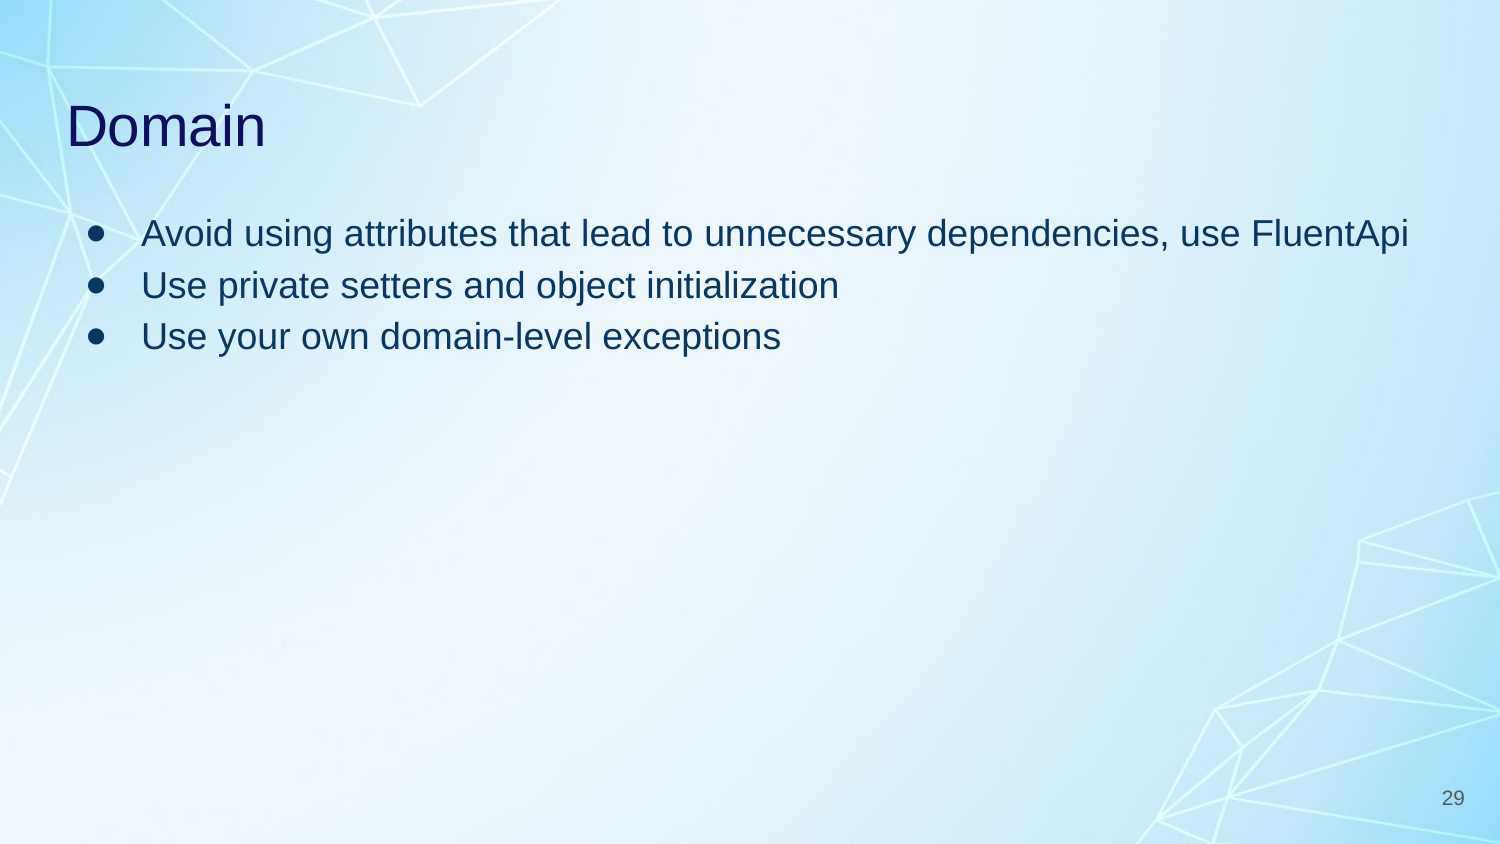

# Domain
Avoid using attributes that lead to unnecessary dependencies, use FluentApi
Use private setters and object initialization
Use your own domain-level exceptions
29